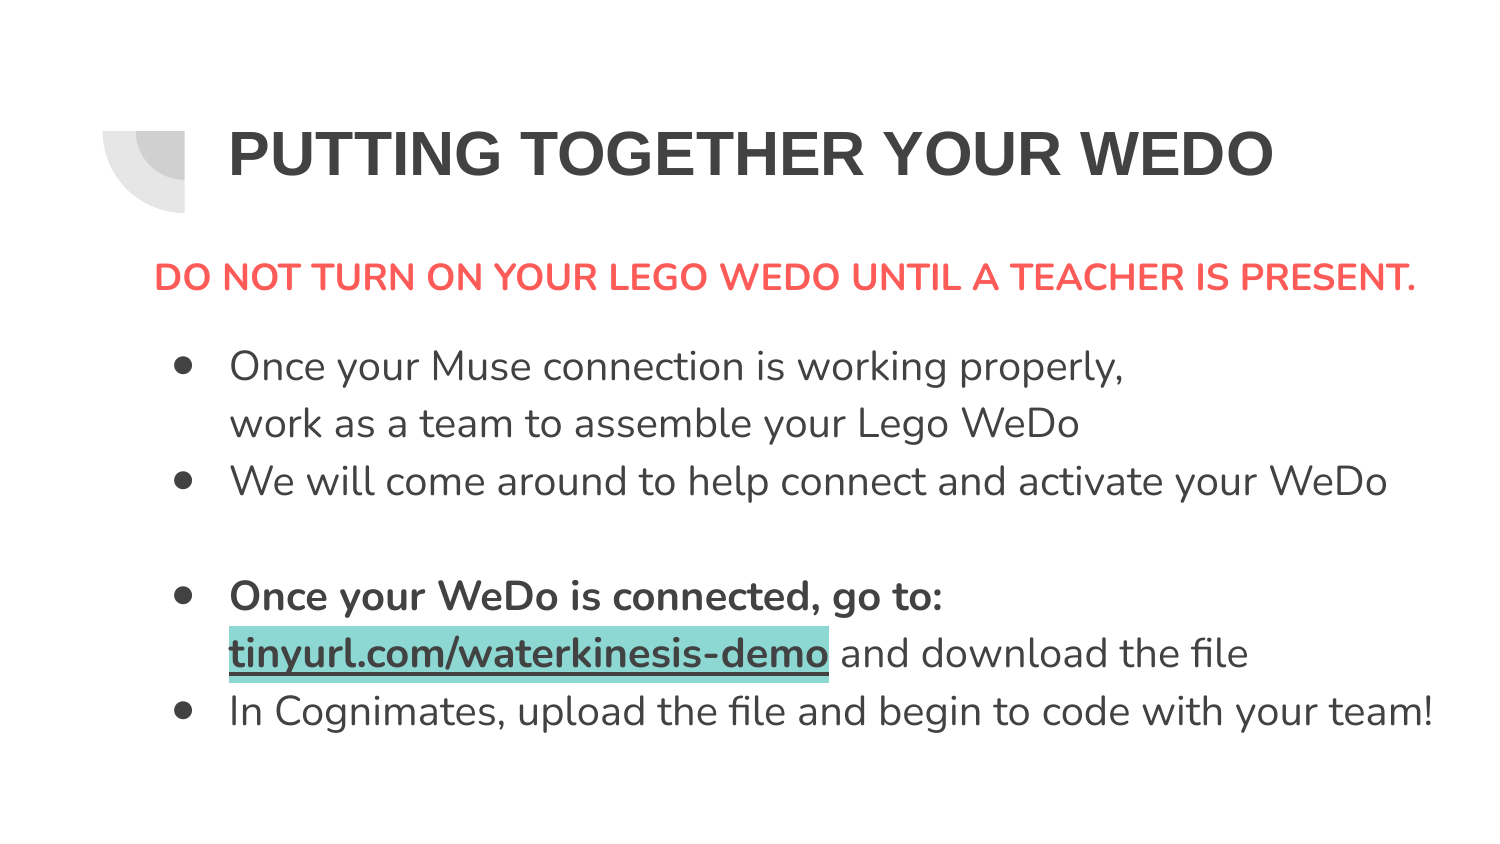

# PUTTING TOGETHER YOUR WEDO
DO NOT TURN ON YOUR LEGO WEDO UNTIL A TEACHER IS PRESENT.
Once your Muse connection is working properly,
work as a team to assemble your Lego WeDo
We will come around to help connect and activate your WeDo
Once your WeDo is connected, go to:
tinyurl.com/waterkinesis-demo and download the file
In Cognimates, upload the file and begin to code with your team!